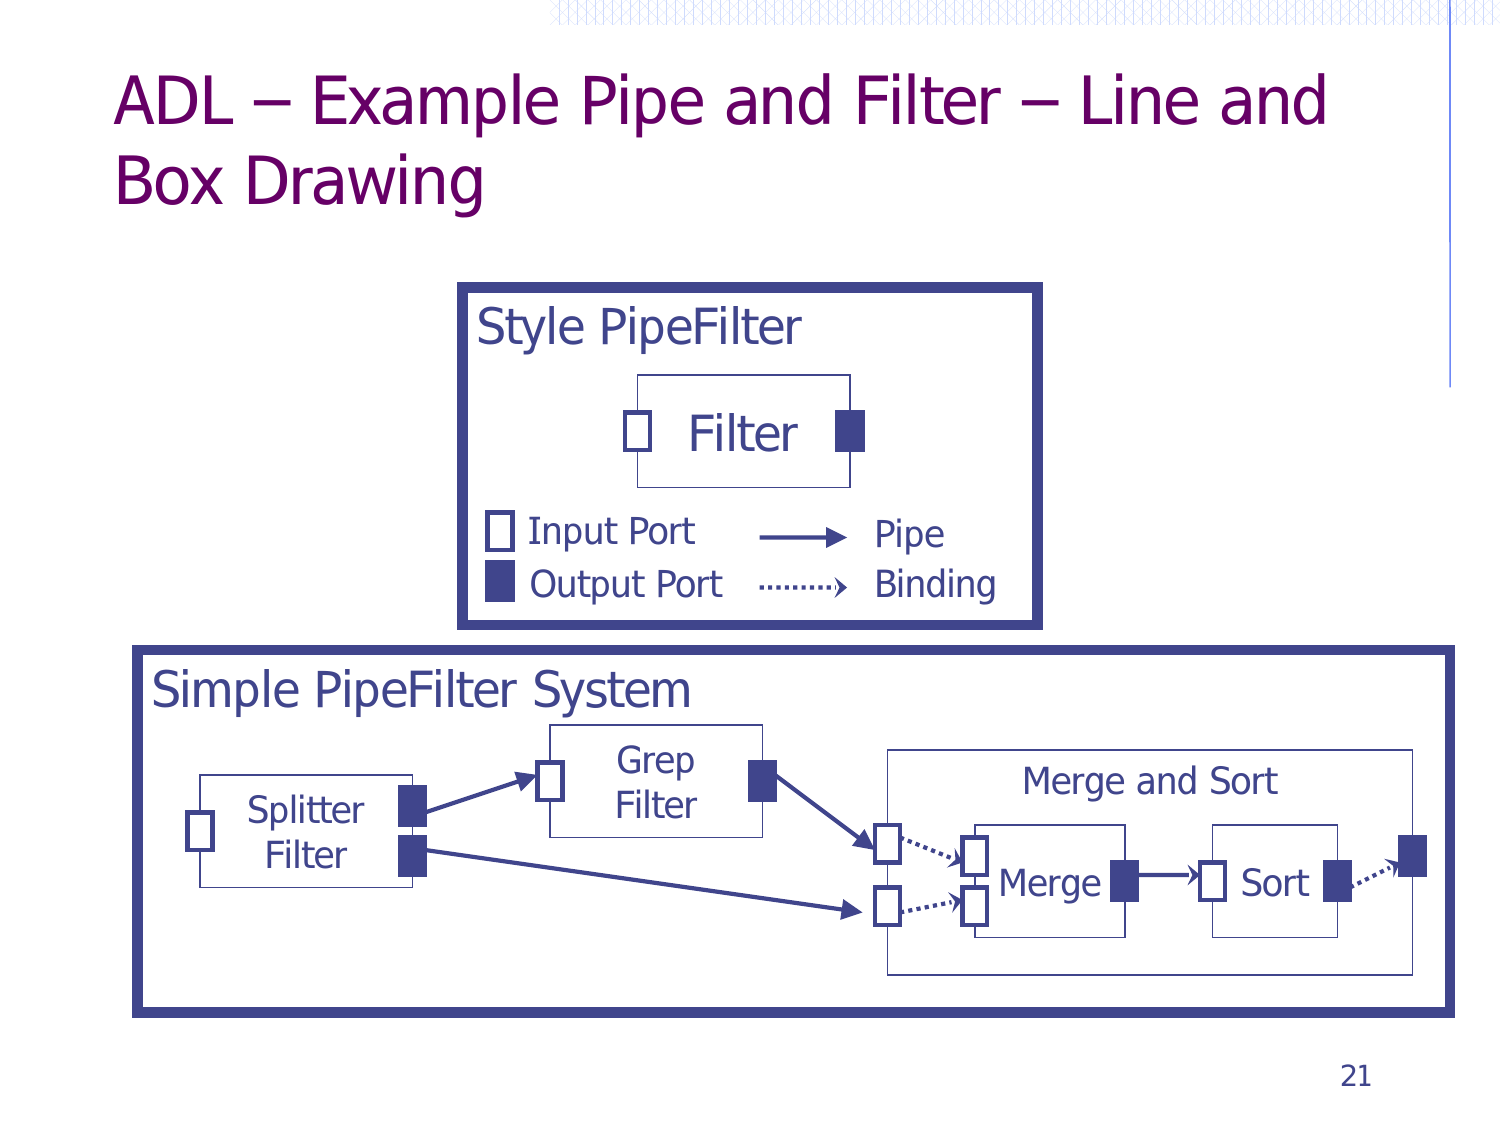

# ADL – Example Pipe and Filter – Line and Box Drawing

Style PipeFilter
Filter

Input Port
Pipe

Output Port
Binding

Simple PipeFilter System
Grep
Filter
Merge and Sort

Splitter
Filter

Merge
Sort

21